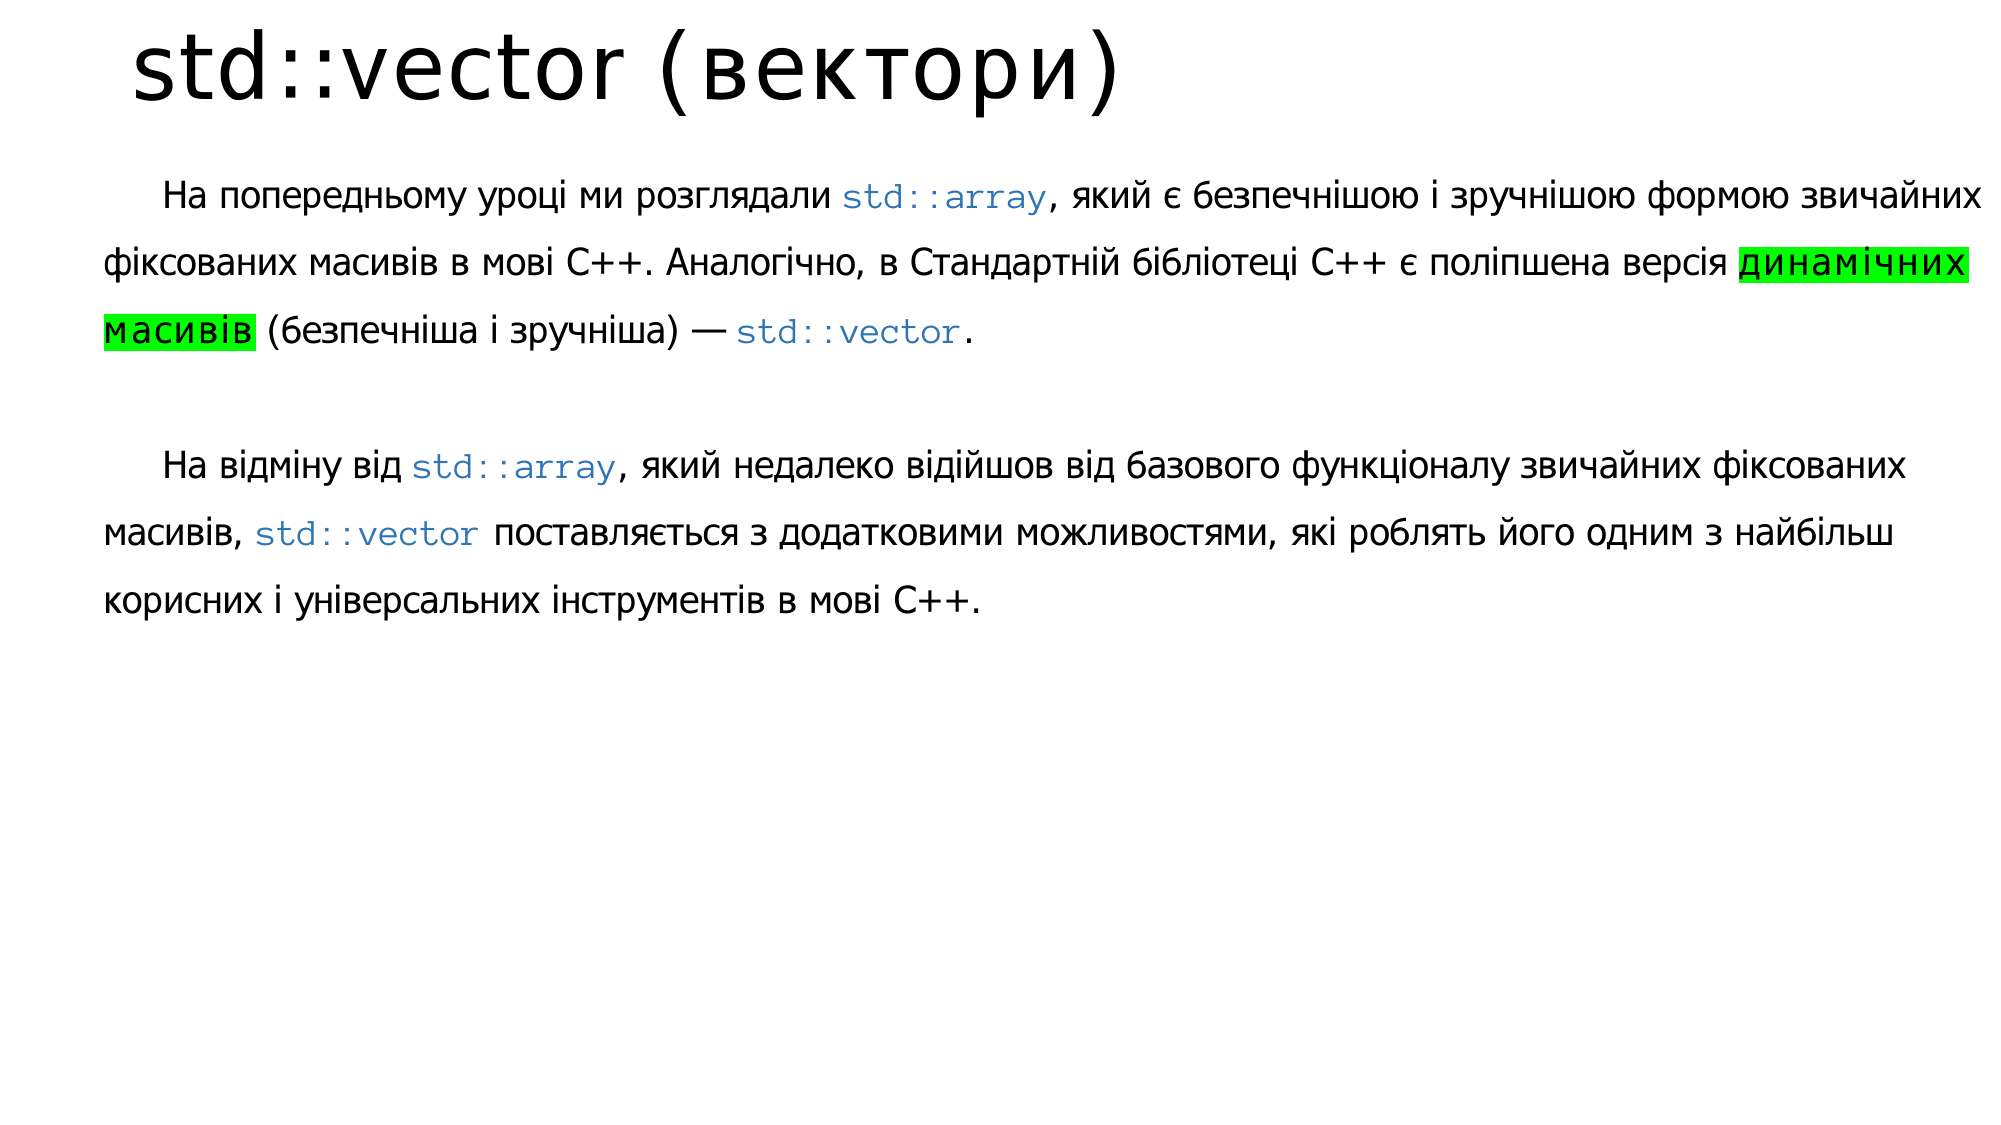

# std::vector (вектори)
На попередньому уроці ми розглядали std::array, який є безпечнішою і зручнішою формою звичайних фіксованих масивів в мові C++. Аналогічно, в Стандартній бібліотеці C++ є поліпшена версія динамічних масивів (безпечніша і зручніша) — std::vector.

На відміну від std::array, який недалеко відійшов від базового функціоналу звичайних фіксованих масивів, std::vector поставляється з додатковими можливостями, які роблять його одним з найбільш корисних і універсальних інструментів в мові C++.